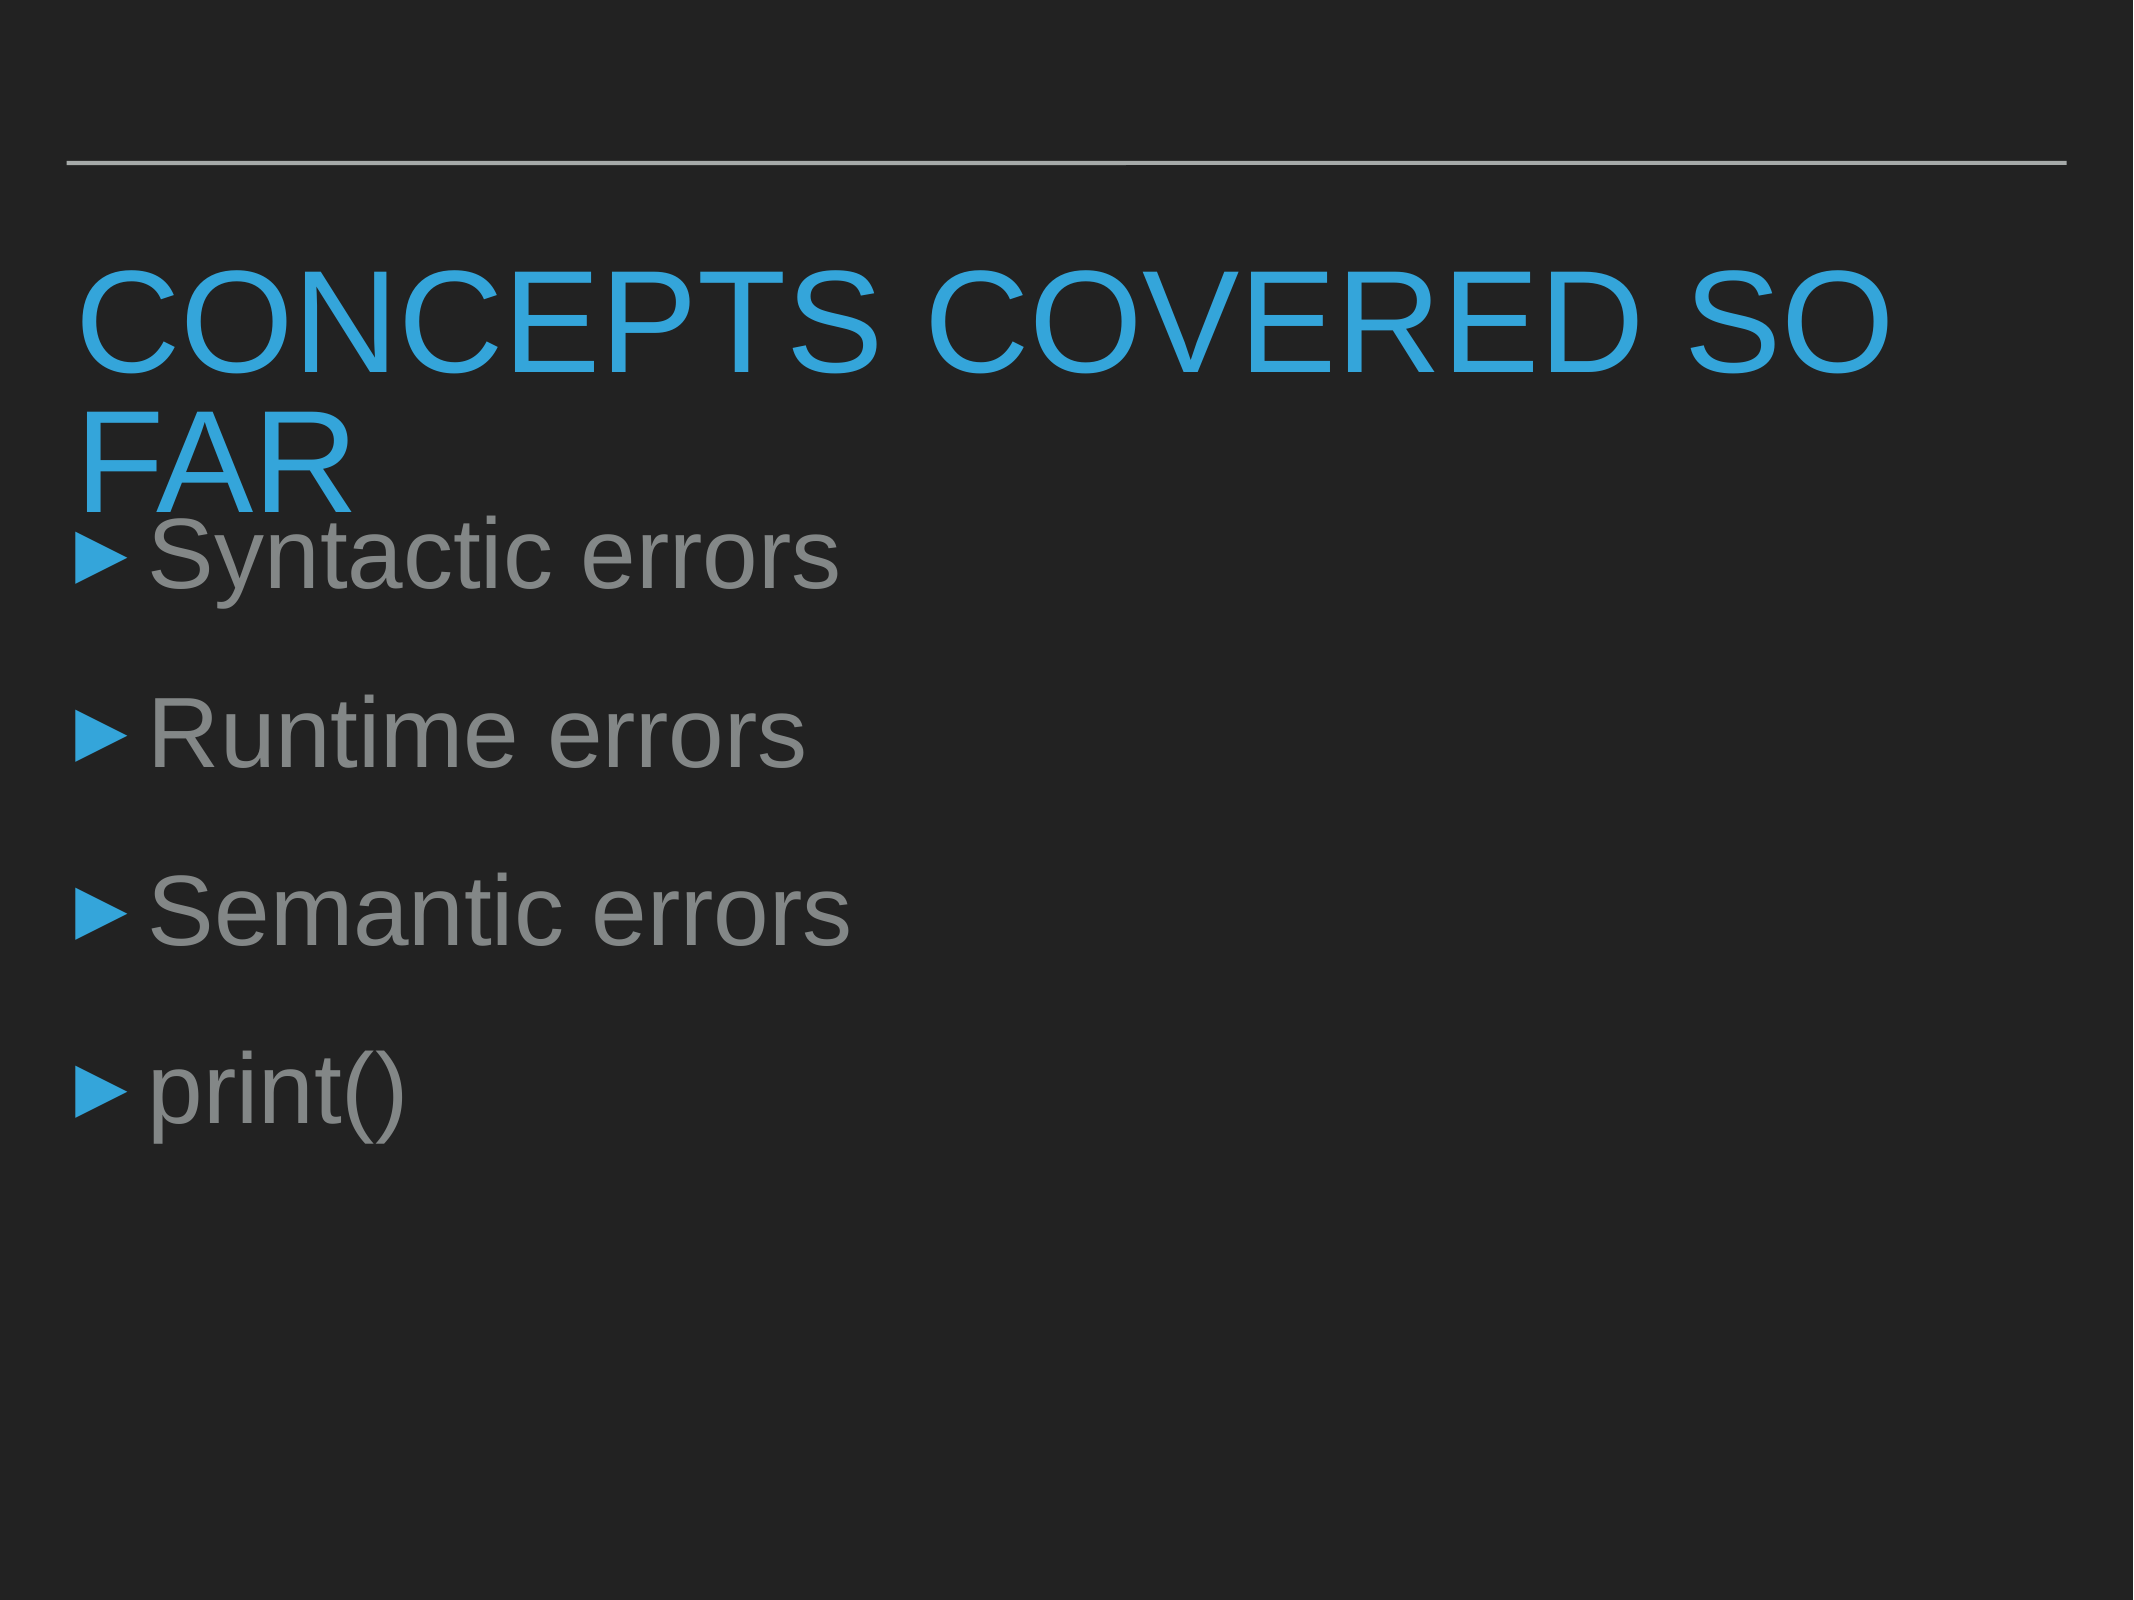

# Concepts covered so Far
Syntactic errors
Runtime errors
Semantic errors
print()